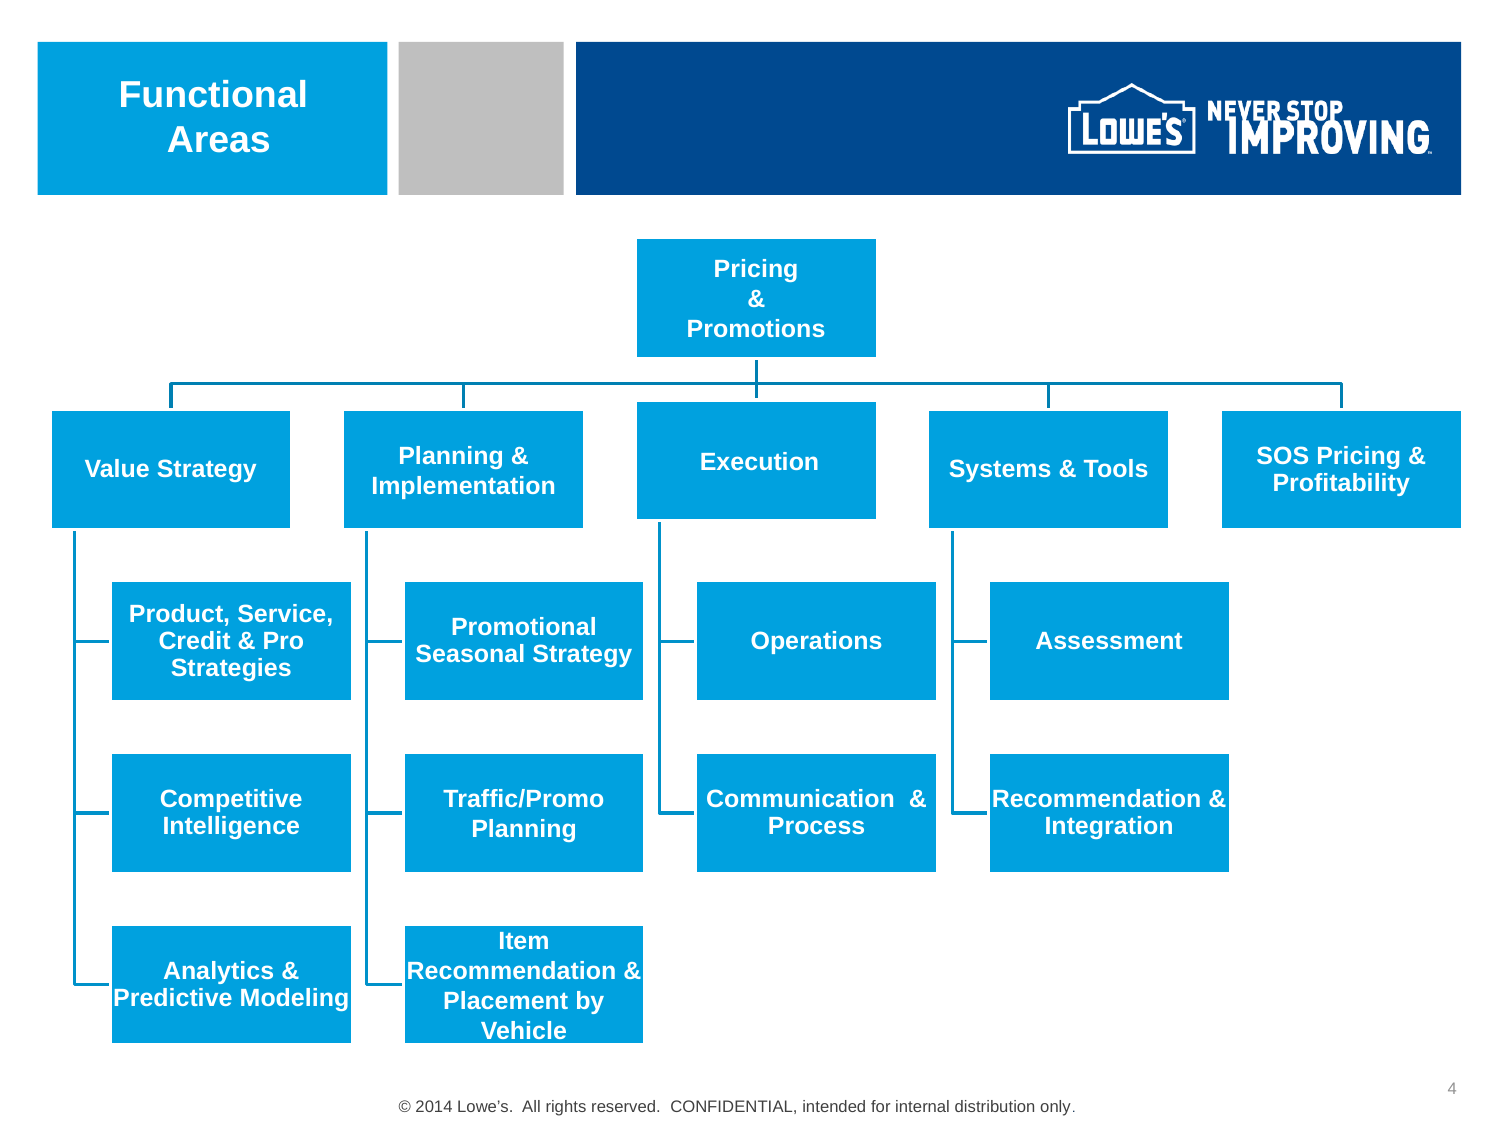

Functional
Areas
Pricing
&
Promotions
Value Strategy
Product, Service, Credit & Pro Strategies
Competitive Intelligence
Analytics & Predictive Modeling
Planning & Implementation
Promotional Seasonal Strategy
Traffic/Promo Planning
Item Recommendation & Placement by Vehicle
 Execution
Operations
Communication  & Process
Systems & Tools
Assessment
Recommendation & Integration
SOS Pricing & Profitability
4
© 2014 Lowe’s.  All rights reserved.  CONFIDENTIAL, intended for internal distribution only.